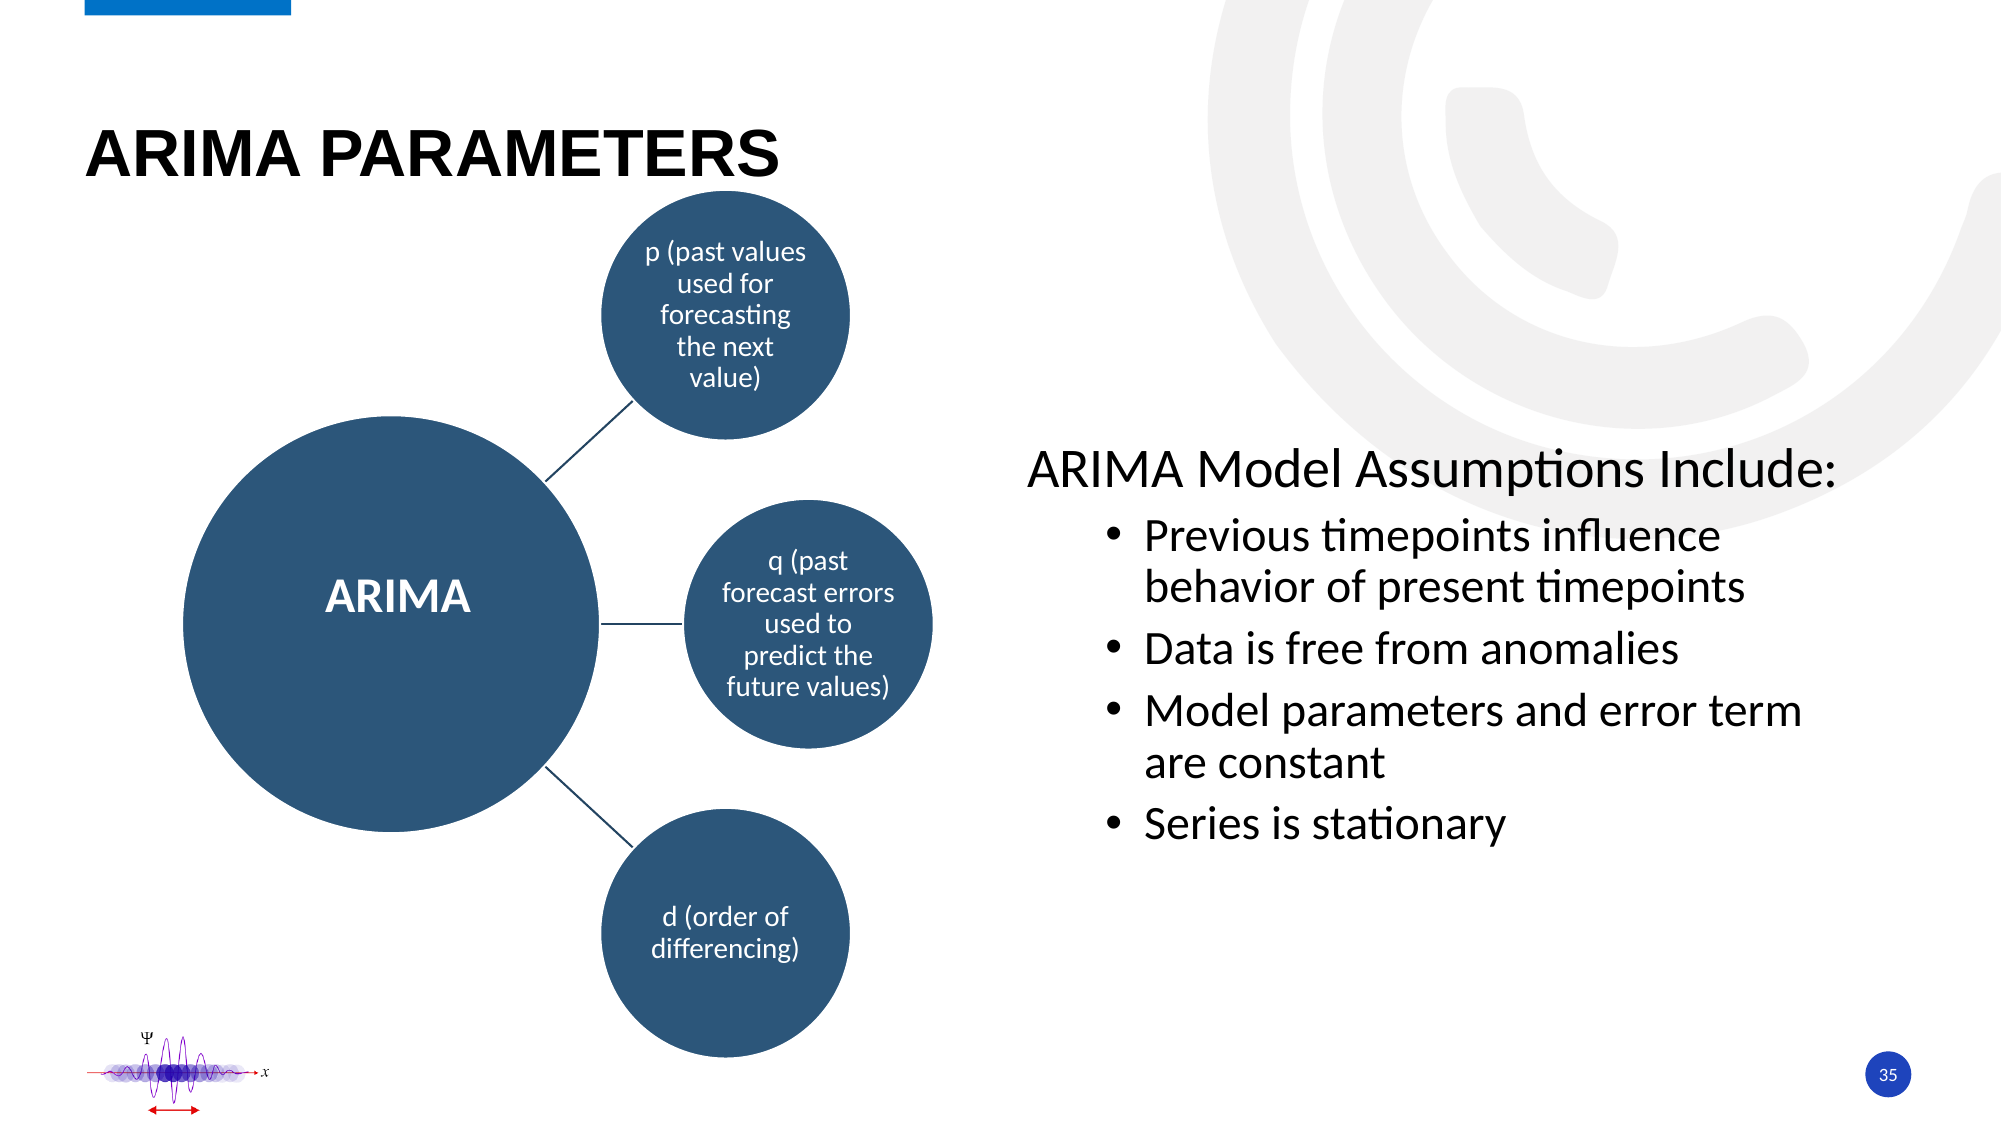

# ARIMA Parameters
p (past values used for forecasting the next value)
q (past forecast errors used to predict the future values)
d (order of differencing)
ARIMA Model Assumptions Include:
Previous timepoints influence behavior of present timepoints
Data is free from anomalies
Model parameters and error term are constant
Series is stationary
 ARIMA
35